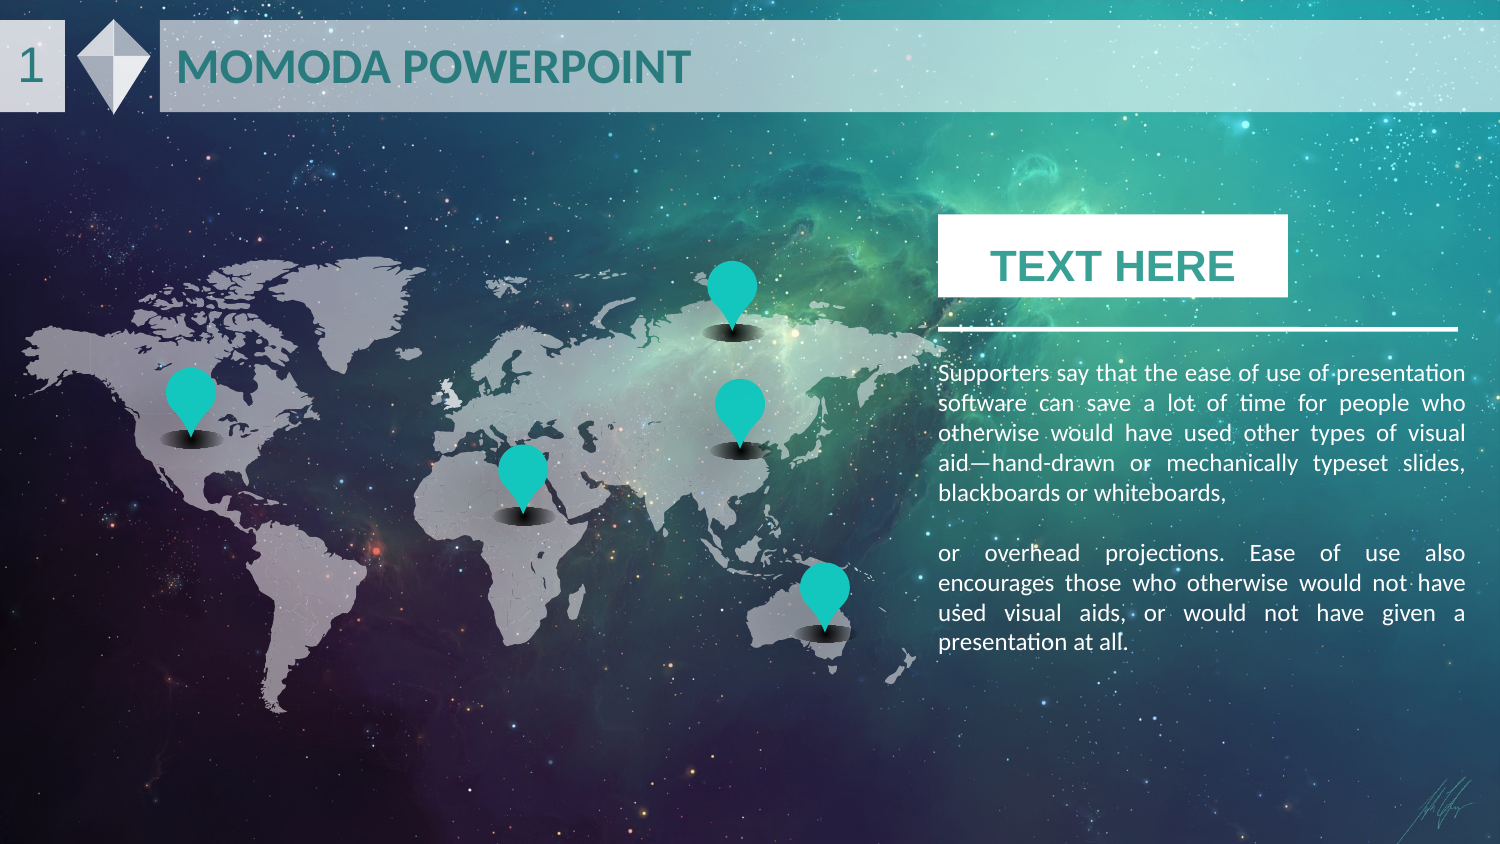

1
MOMODA POWERPOINT
TEXT HERE

Supporters say that the ease of use of presentation software can save a lot of time for people who otherwise would have used other types of visual aid—hand-drawn or mechanically typeset slides, blackboards or whiteboards,

or overhead projections. Ease of use also encourages those who otherwise would not have used visual aids, or would not have given a presentation at all.